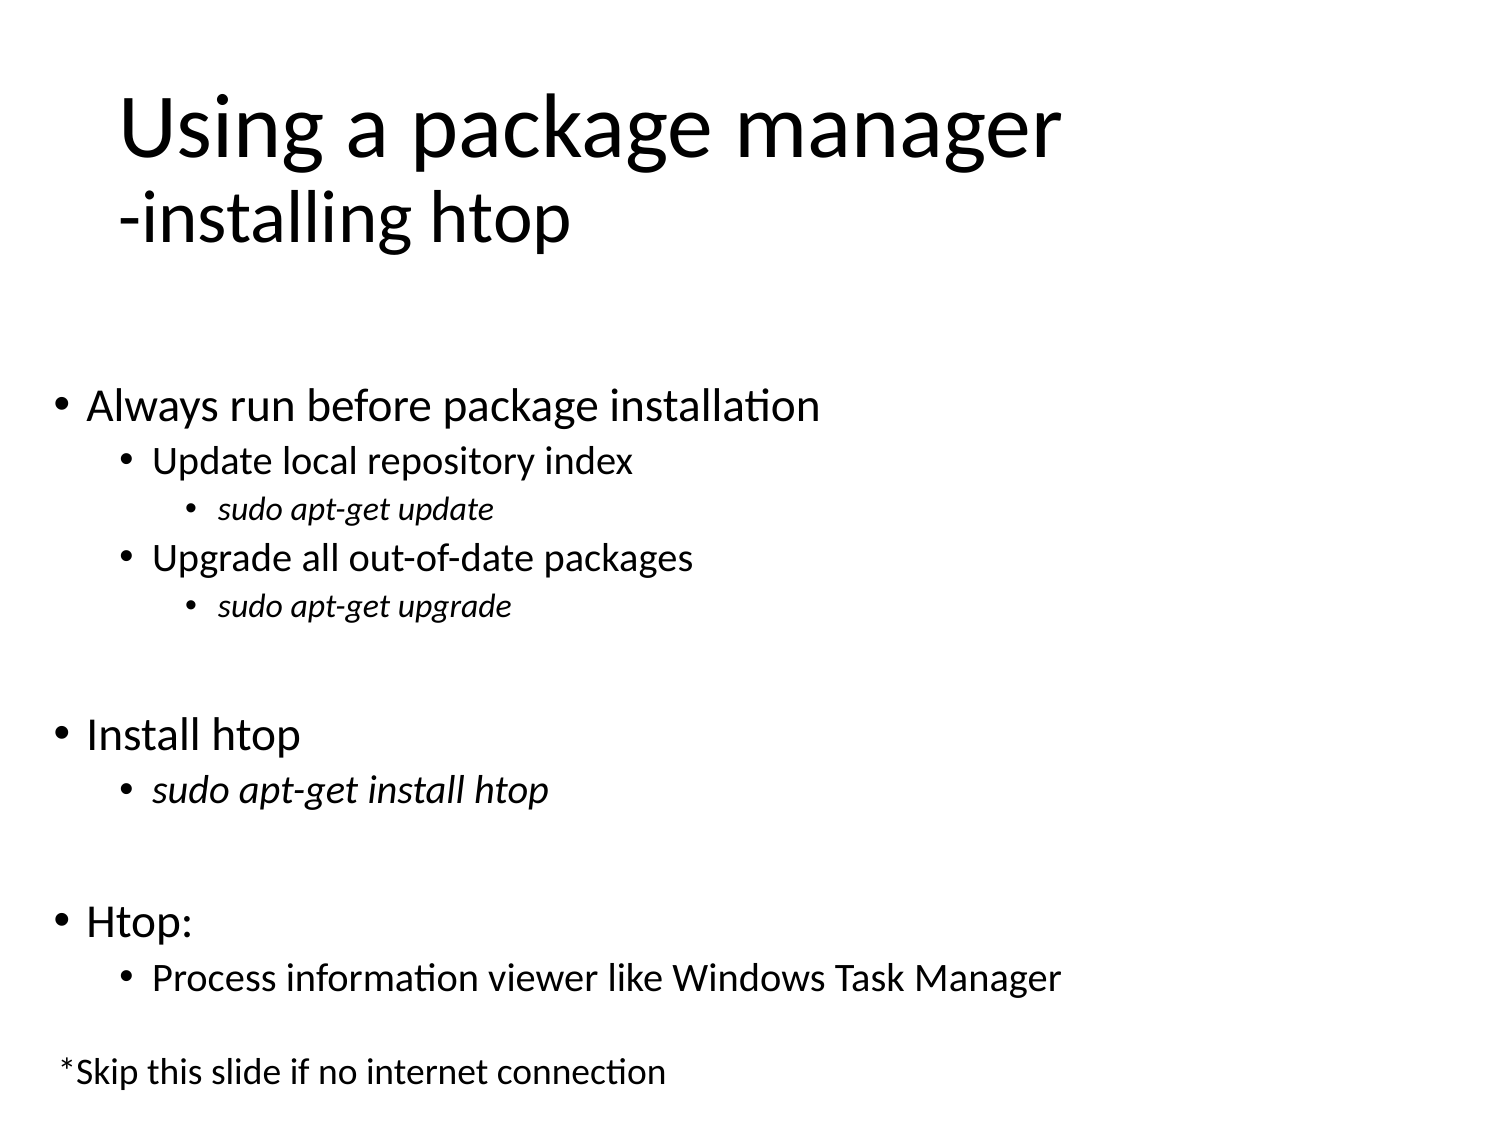

# Using a package manager -installing htop

Always run before package installation
Update local repository index
sudo apt-get update
Upgrade all out-of-date packages
sudo apt-get upgrade

Install htop
sudo apt-get install htop

Htop:
Process information viewer like Windows Task Manager
*Skip this slide if no internet connection